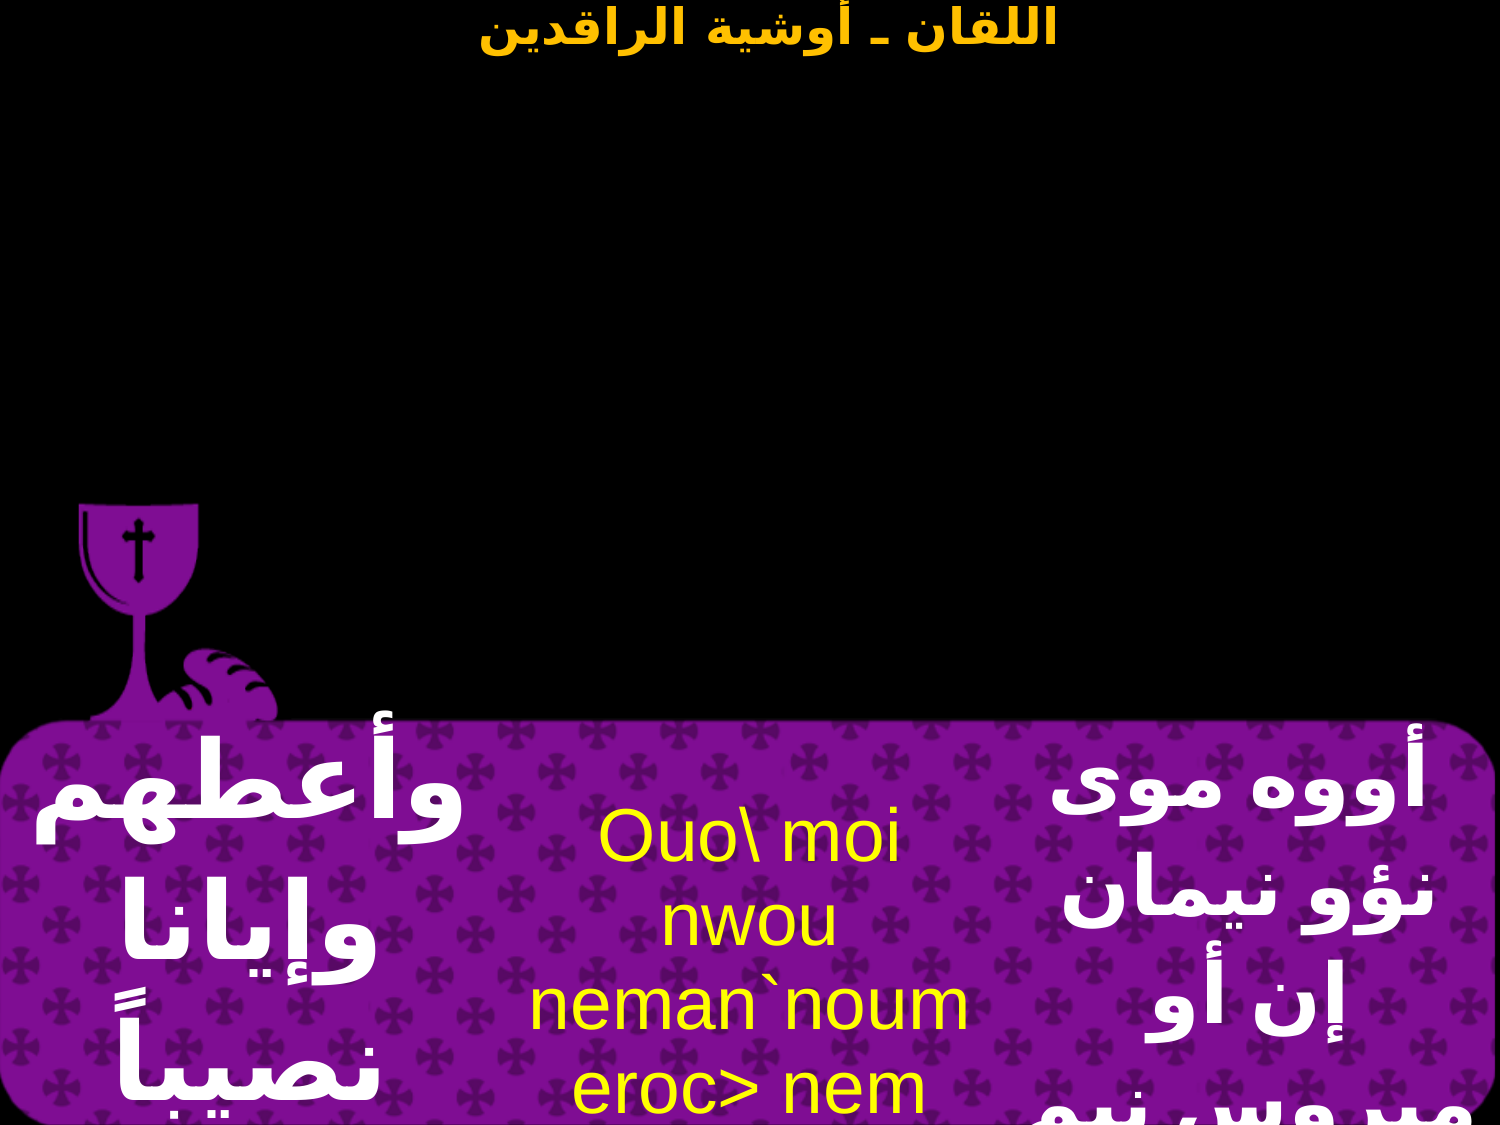

| وأعطهم وإيانا نصيباً وميراثاً | Ouo\ moi nwou neman`noumeroc> nem ou`klhroc | أووه موى نؤو نيمان إن أو ميروس نيم أو إكليروس |
| --- | --- | --- |